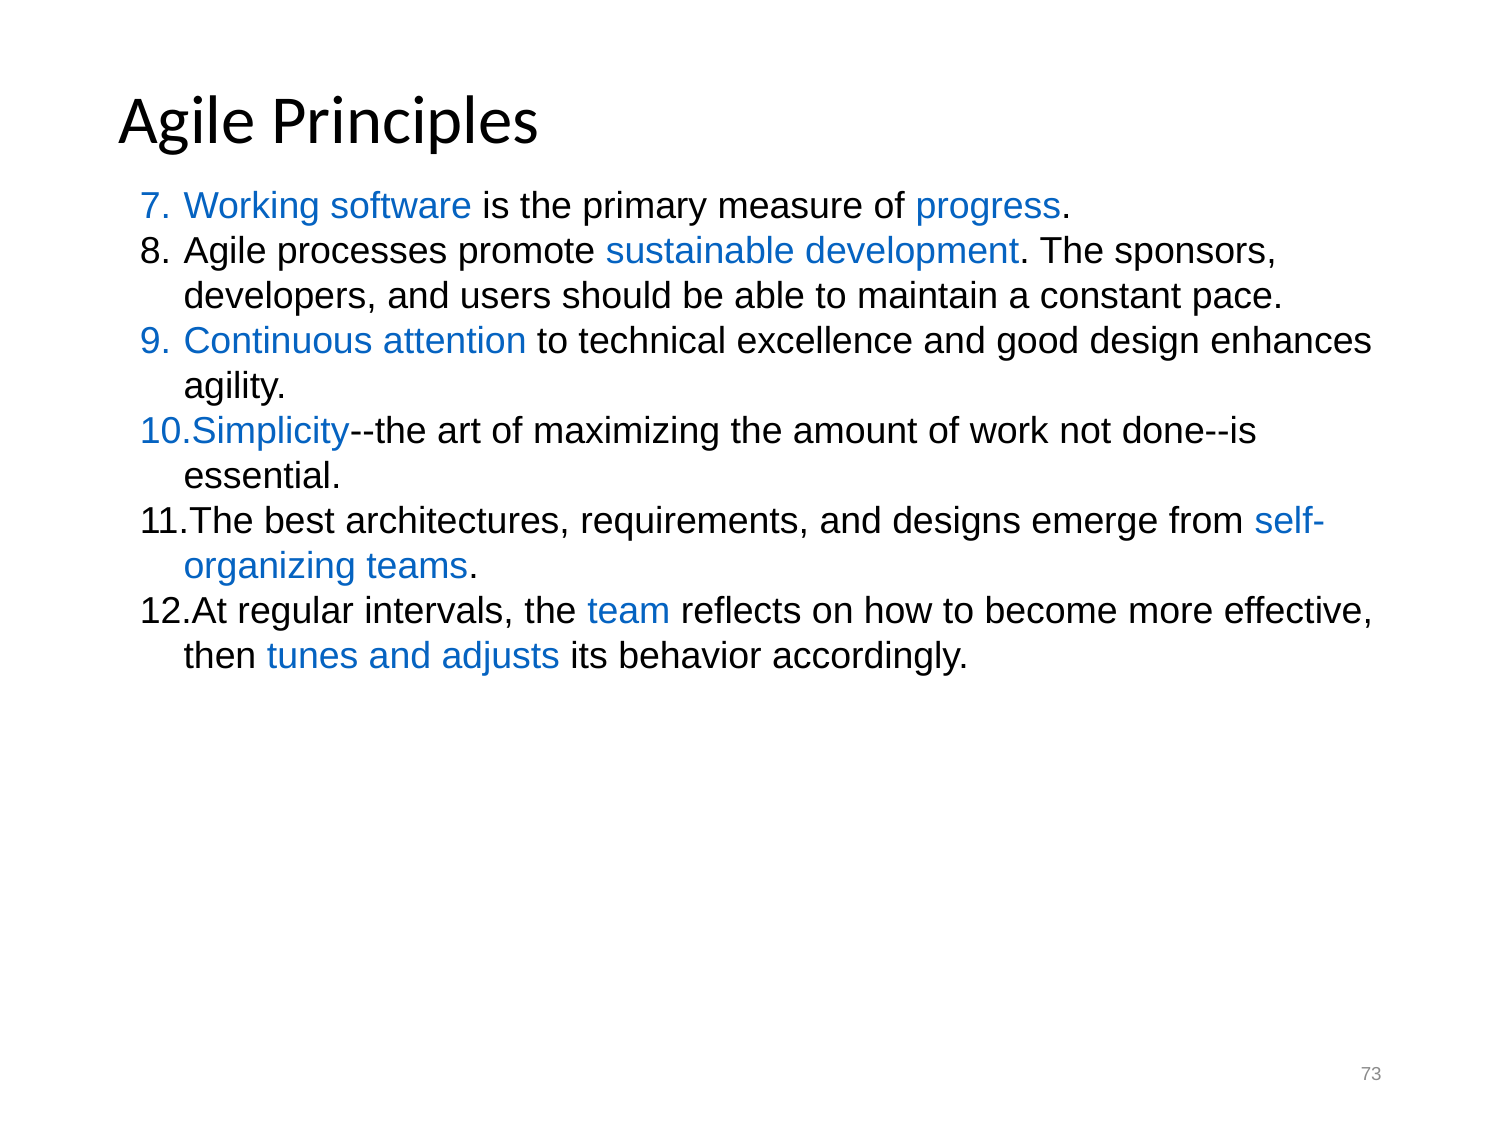

Agile Principles
Working software is the primary measure of progress.
Agile processes promote sustainable development. The sponsors, developers, and users should be able to maintain a constant pace.
Continuous attention to technical excellence and good design enhances agility.
Simplicity--the art of maximizing the amount of work not done--is essential.
The best architectures, requirements, and designs emerge from self-organizing teams.
At regular intervals, the team reflects on how to become more effective, then tunes and adjusts its behavior accordingly.
73